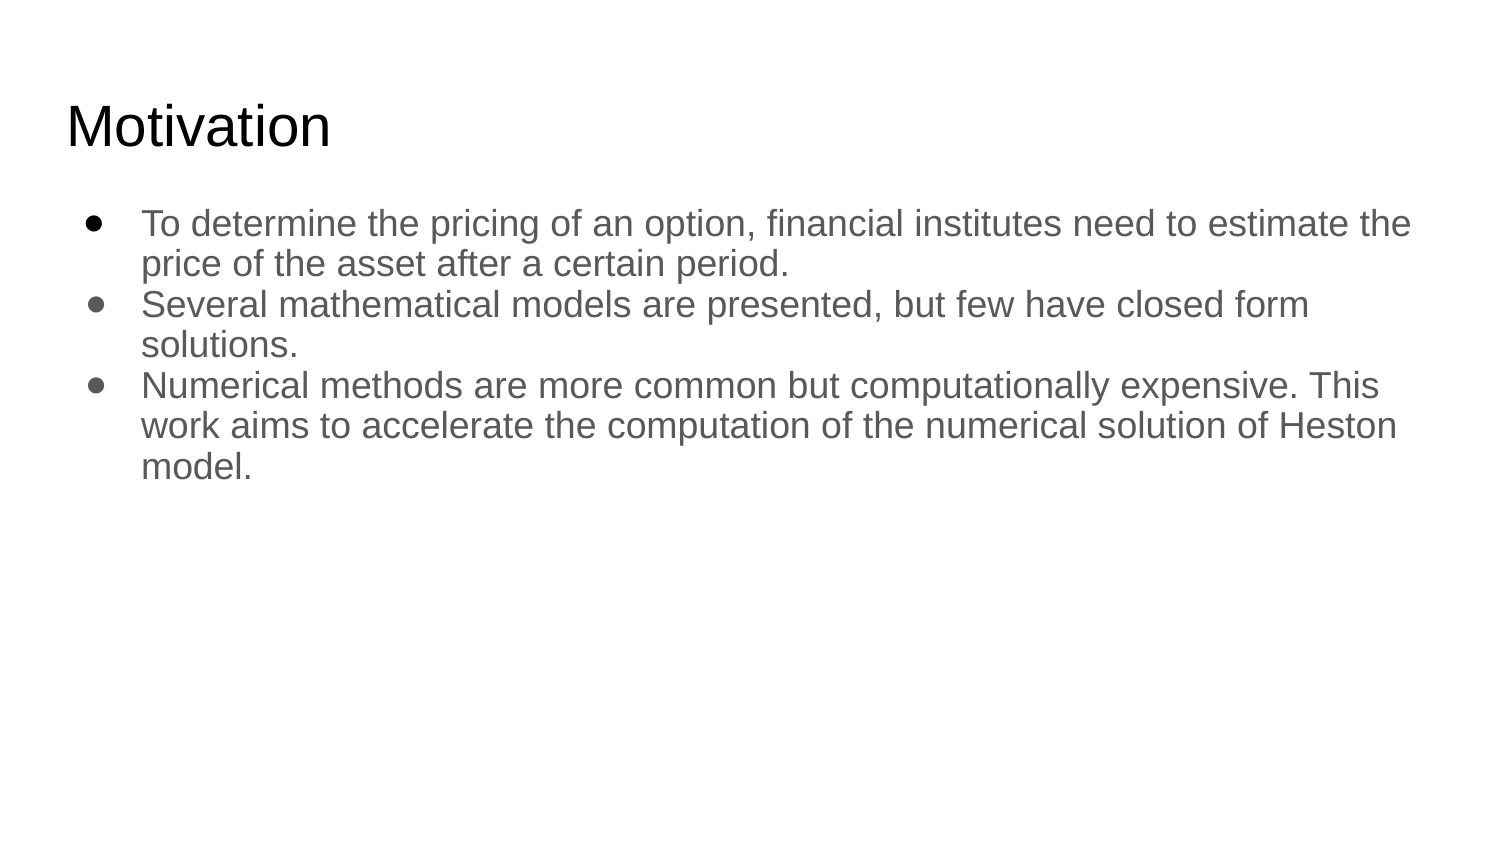

# Motivation
To determine the pricing of an option, financial institutes need to estimate the price of the asset after a certain period.
Several mathematical models are presented, but few have closed form solutions.
Numerical methods are more common but computationally expensive. This work aims to accelerate the computation of the numerical solution of Heston model.